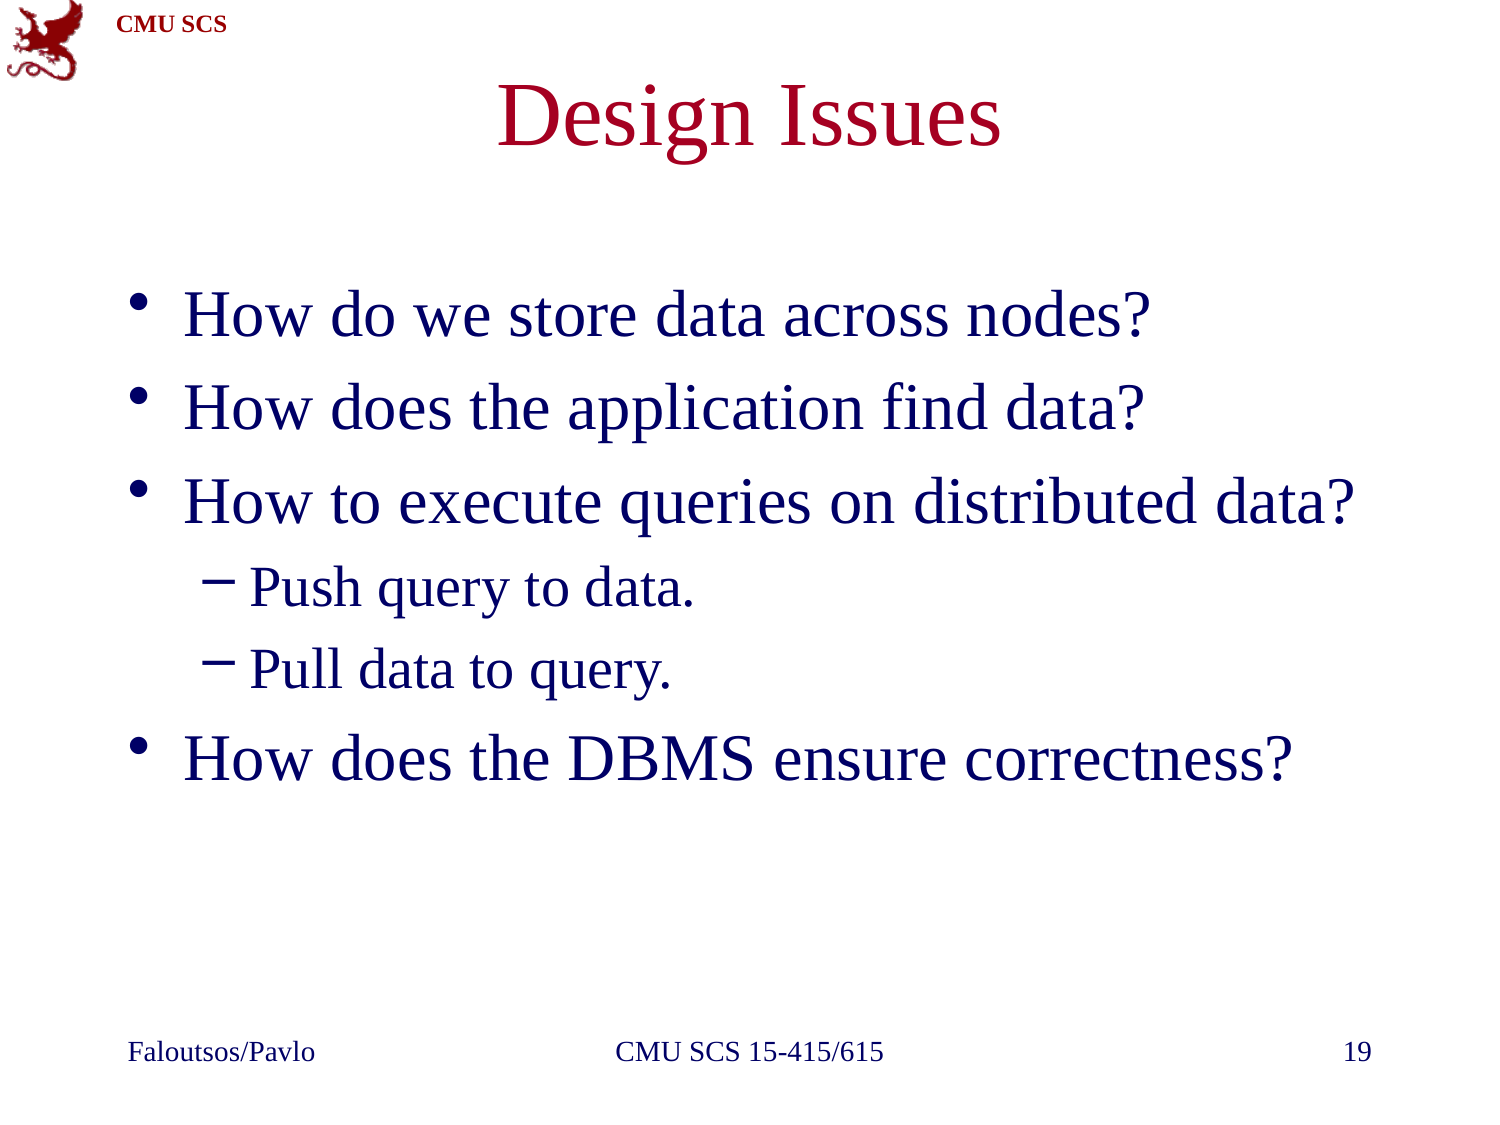

# Design Issues
How do we store data across nodes?
How does the application find data?
How to execute queries on distributed data?
Push query to data.
Pull data to query.
How does the DBMS ensure correctness?
Faloutsos/Pavlo
CMU SCS 15-415/615
19